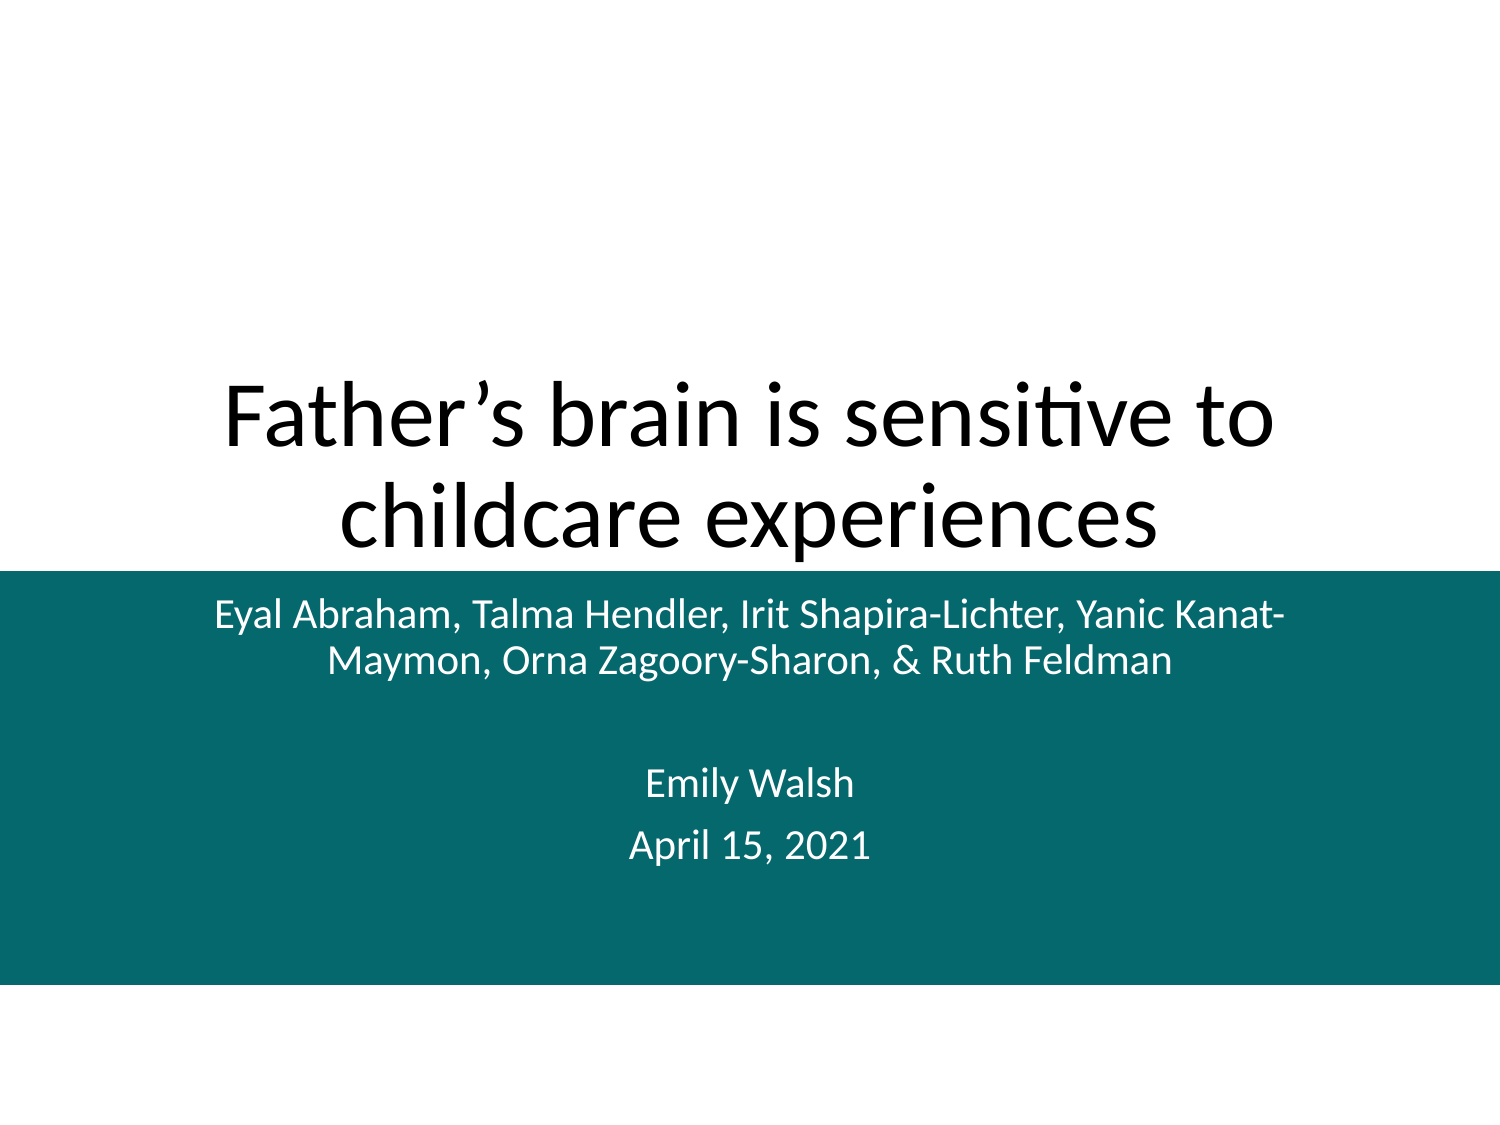

# Father’s brain is sensitive to childcare experiences

Eyal Abraham, Talma Hendler, Irit Shapira-Lichter, Yanic Kanat-Maymon, Orna Zagoory-Sharon, & Ruth Feldman

Emily Walsh
April 15, 2021